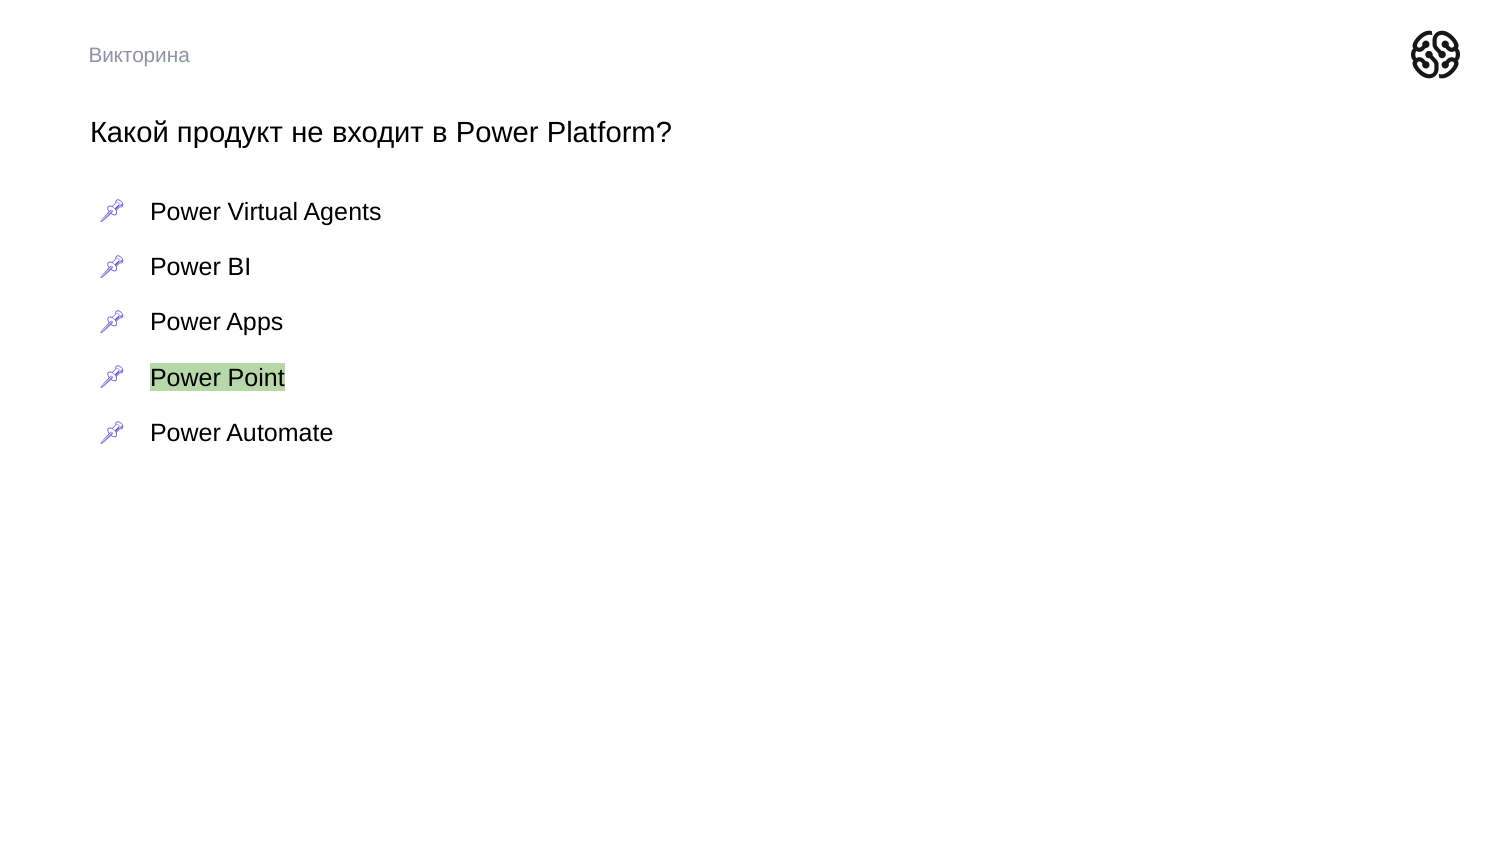

Викторина
# Какой продукт не входит в Power Platform?
Power Virtual Agents
Power BI
Power Apps
Power Point
Power Automate